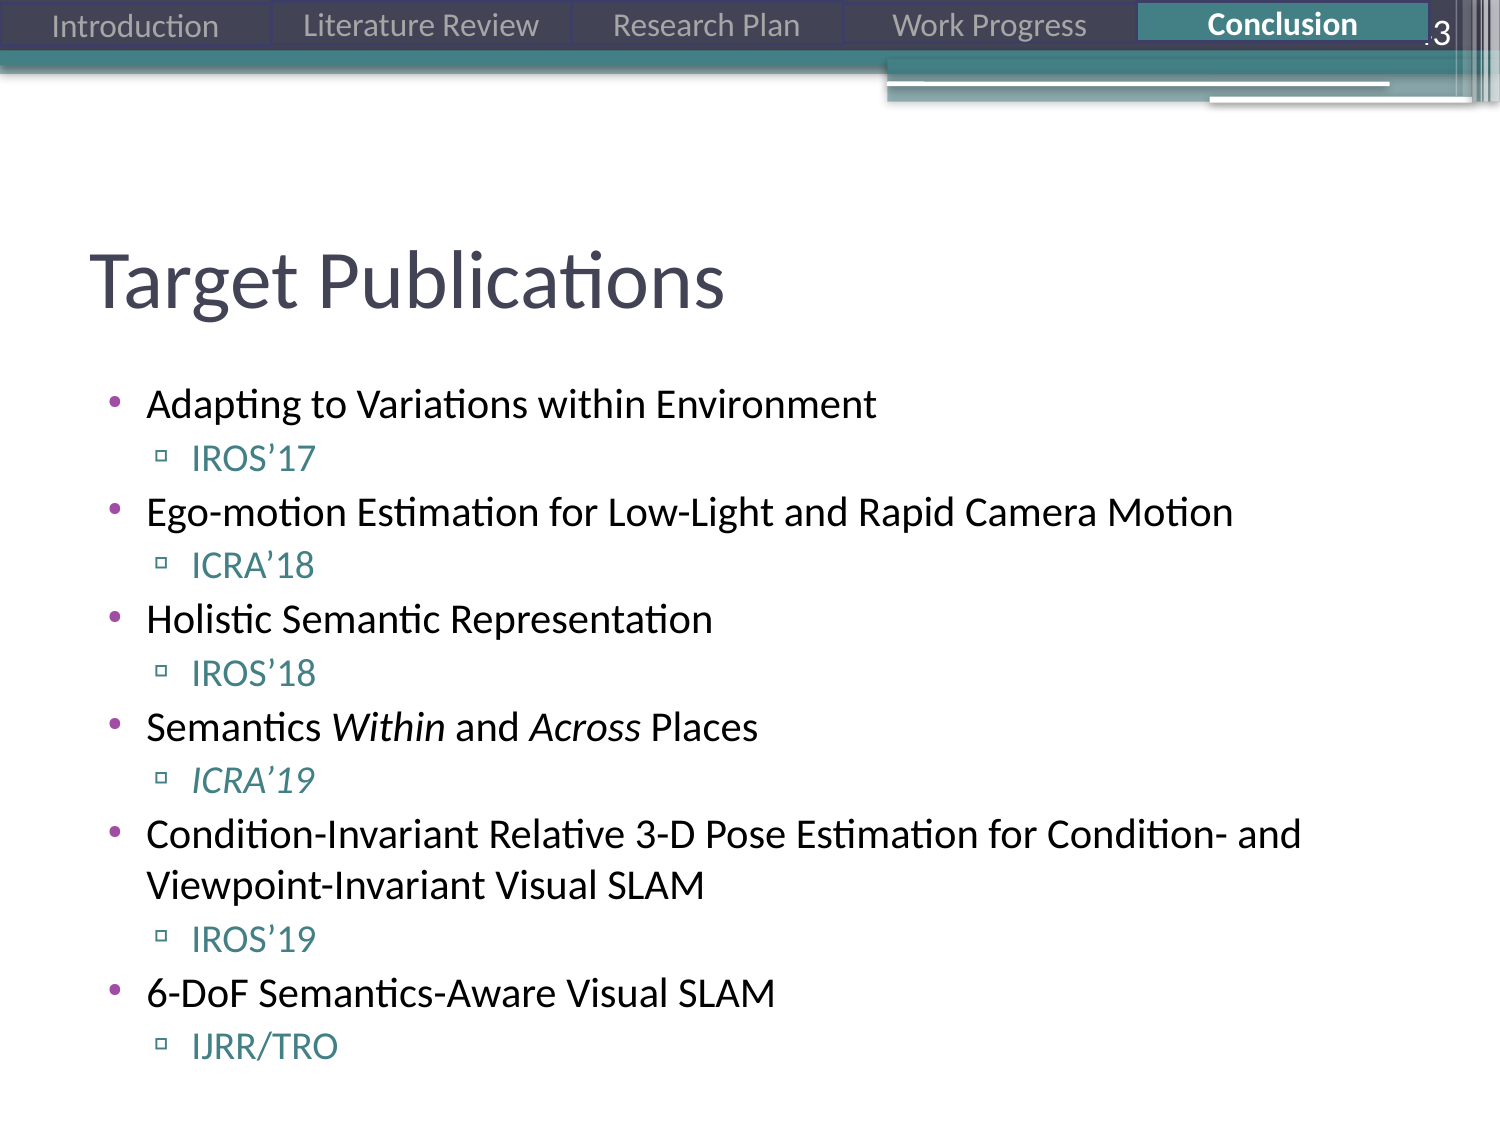

43
# Target Publications
Adapting to Variations within Environment
IROS’17
Ego-motion Estimation for Low-Light and Rapid Camera Motion
ICRA’18
Holistic Semantic Representation
IROS’18
Semantics Within and Across Places
ICRA’19
Condition-Invariant Relative 3-D Pose Estimation for Condition- and Viewpoint-Invariant Visual SLAM
IROS’19
6-DoF Semantics-Aware Visual SLAM
IJRR/TRO